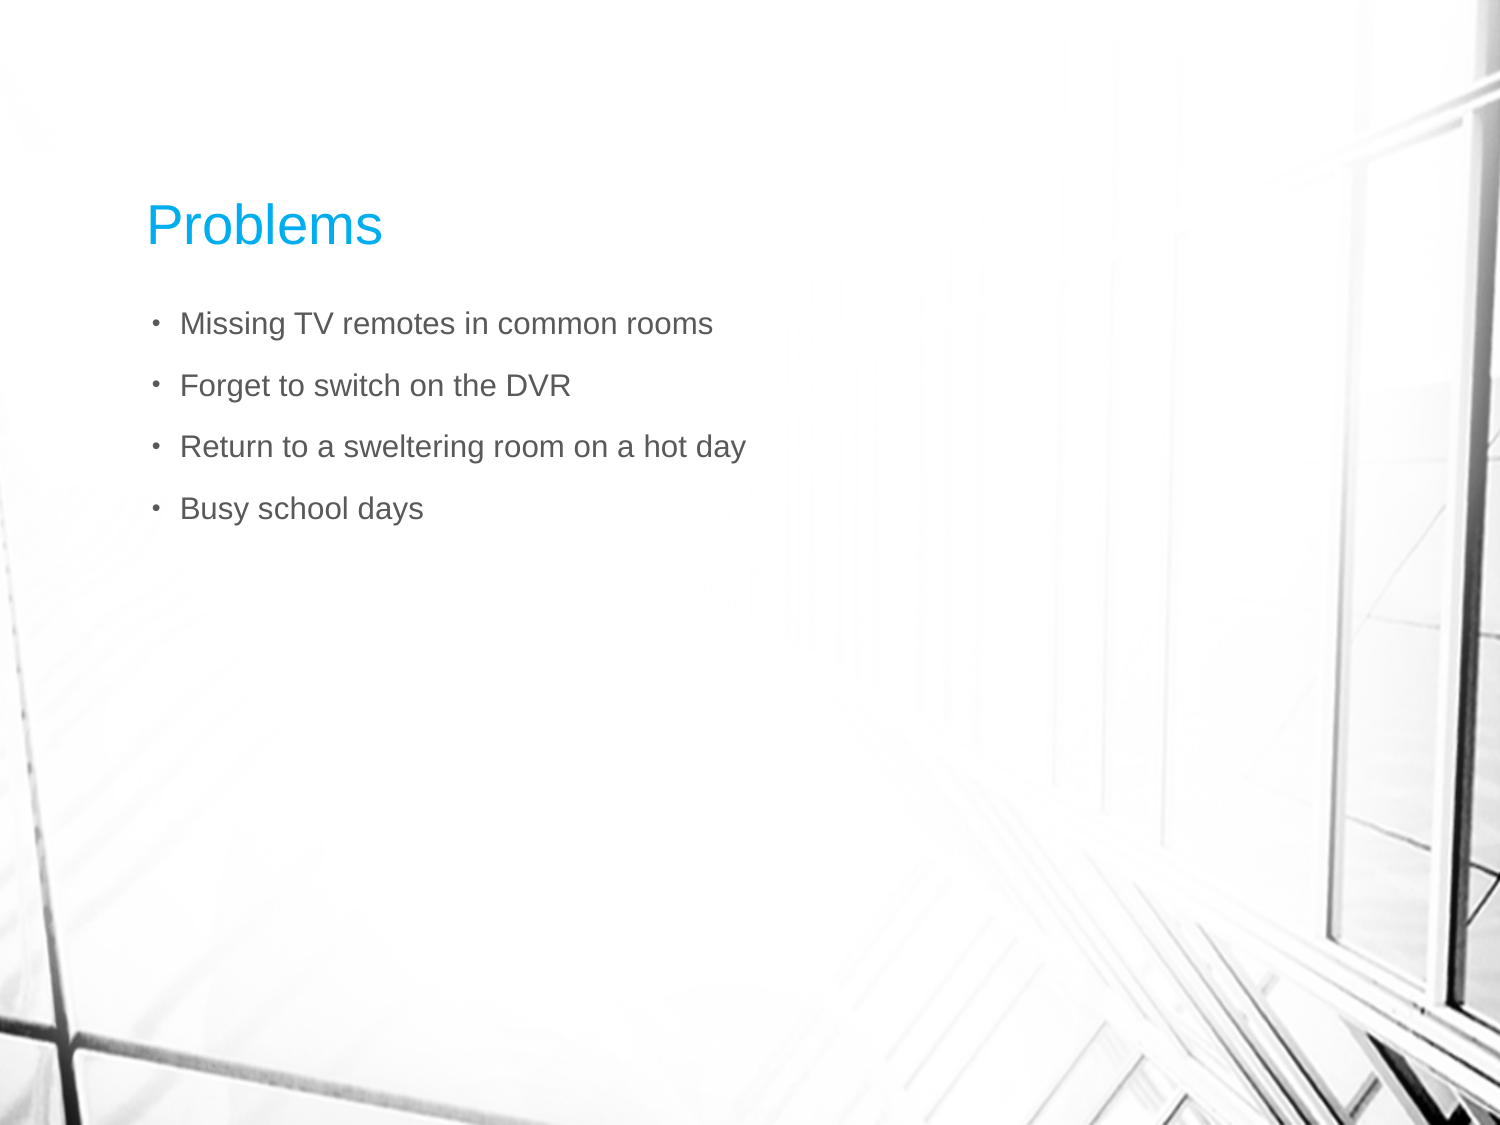

# Problems
Missing TV remotes in common rooms
Forget to switch on the DVR
Return to a sweltering room on a hot day
Busy school days